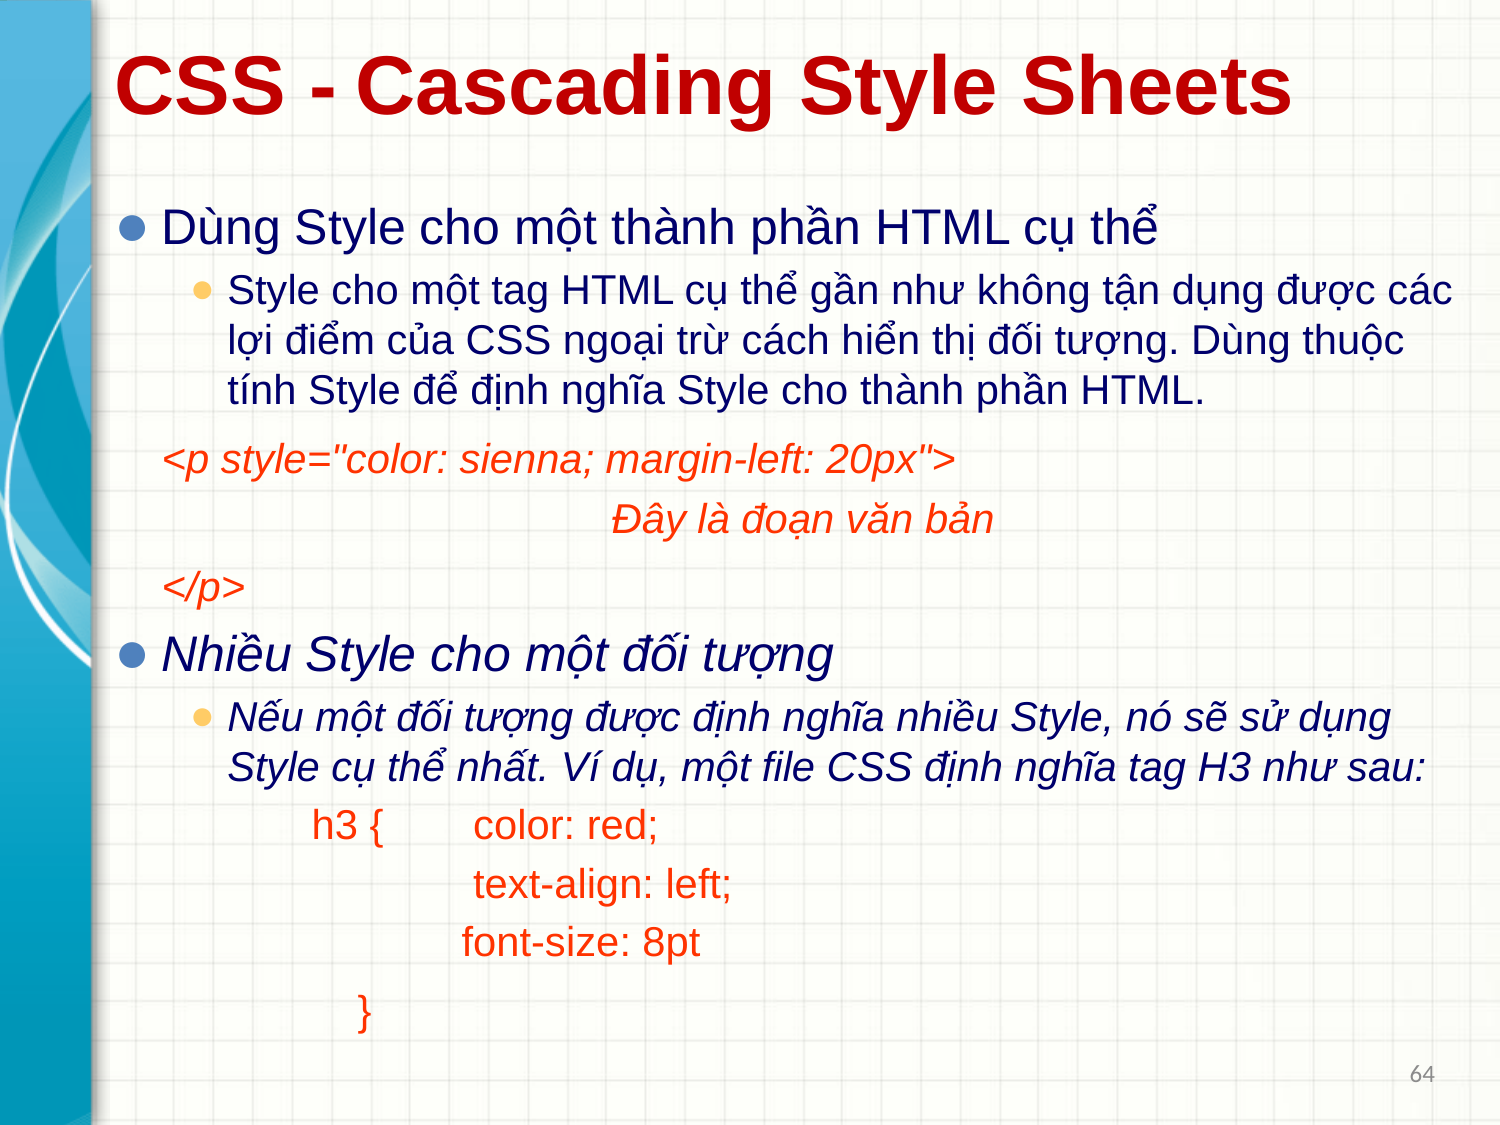

# CSS - Cascading Style Sheets
Dùng Style cho một thành phần HTML cụ thể
Style cho một tag HTML cụ thể gần như không tận dụng được các lợi điểm của CSS ngoại trừ cách hiển thị đối tượng. Dùng thuộc tính Style để định nghĩa Style cho thành phần HTML.
	<p style="color: sienna; margin-left: 20px">
  				Đây là đoạn văn bản
	</p>
Nhiều Style cho một đối tượng
Nếu một đối tượng được định nghĩa nhiều Style, nó sẽ sử dụng Style cụ thể nhất. Ví dụ, một file CSS định nghĩa tag H3 như sau:
		h3 { 	 color: red;
			 text-align: left;
 			font-size: 8pt
		    }
64